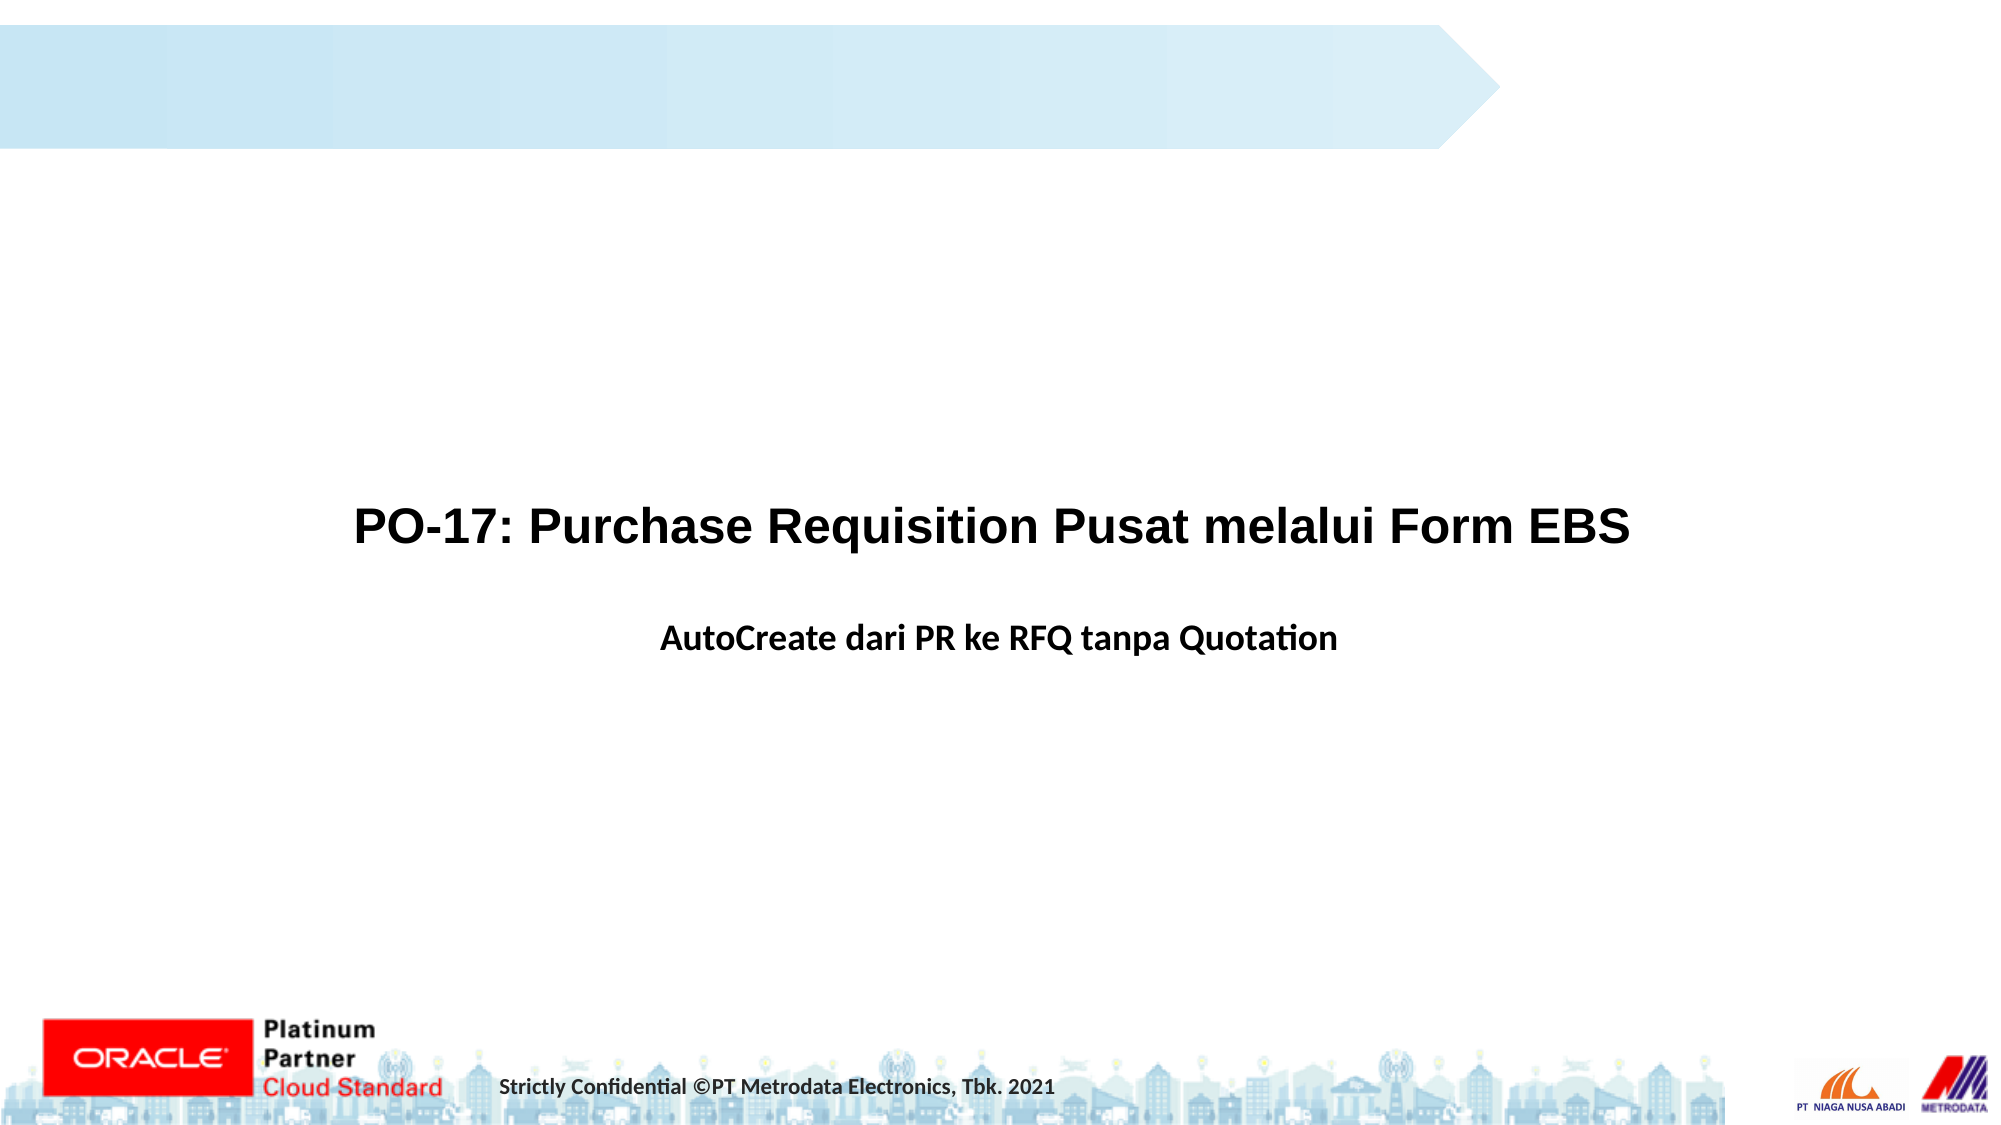

PO-17: Purchase Requisition Pusat melalui Form EBS

AutoCreate dari PR ke RFQ tanpa Quotation